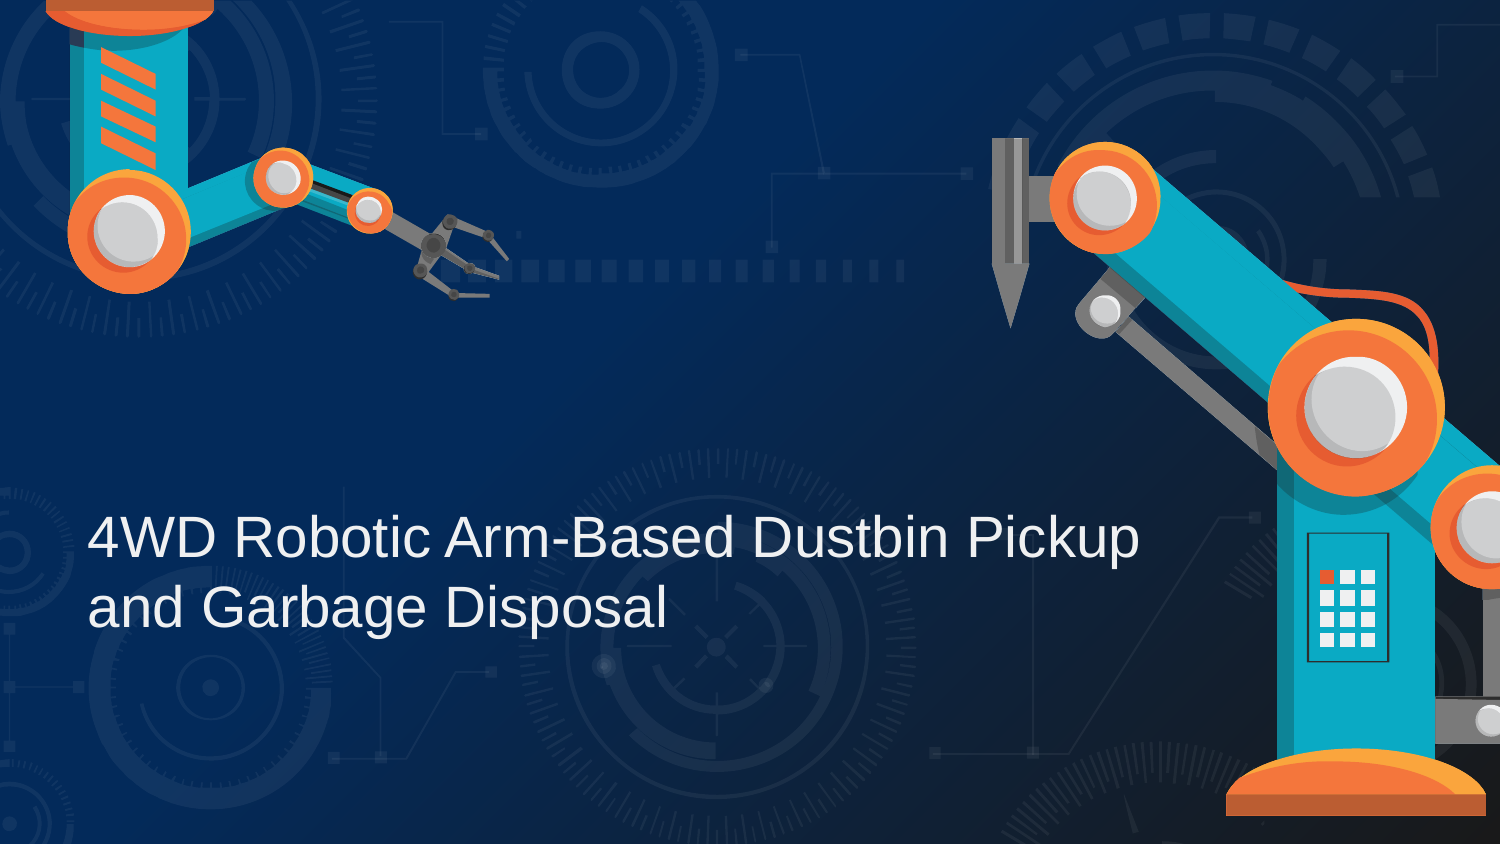

# 4WD Robotic Arm-Based Dustbin Pickup and Garbage Disposal